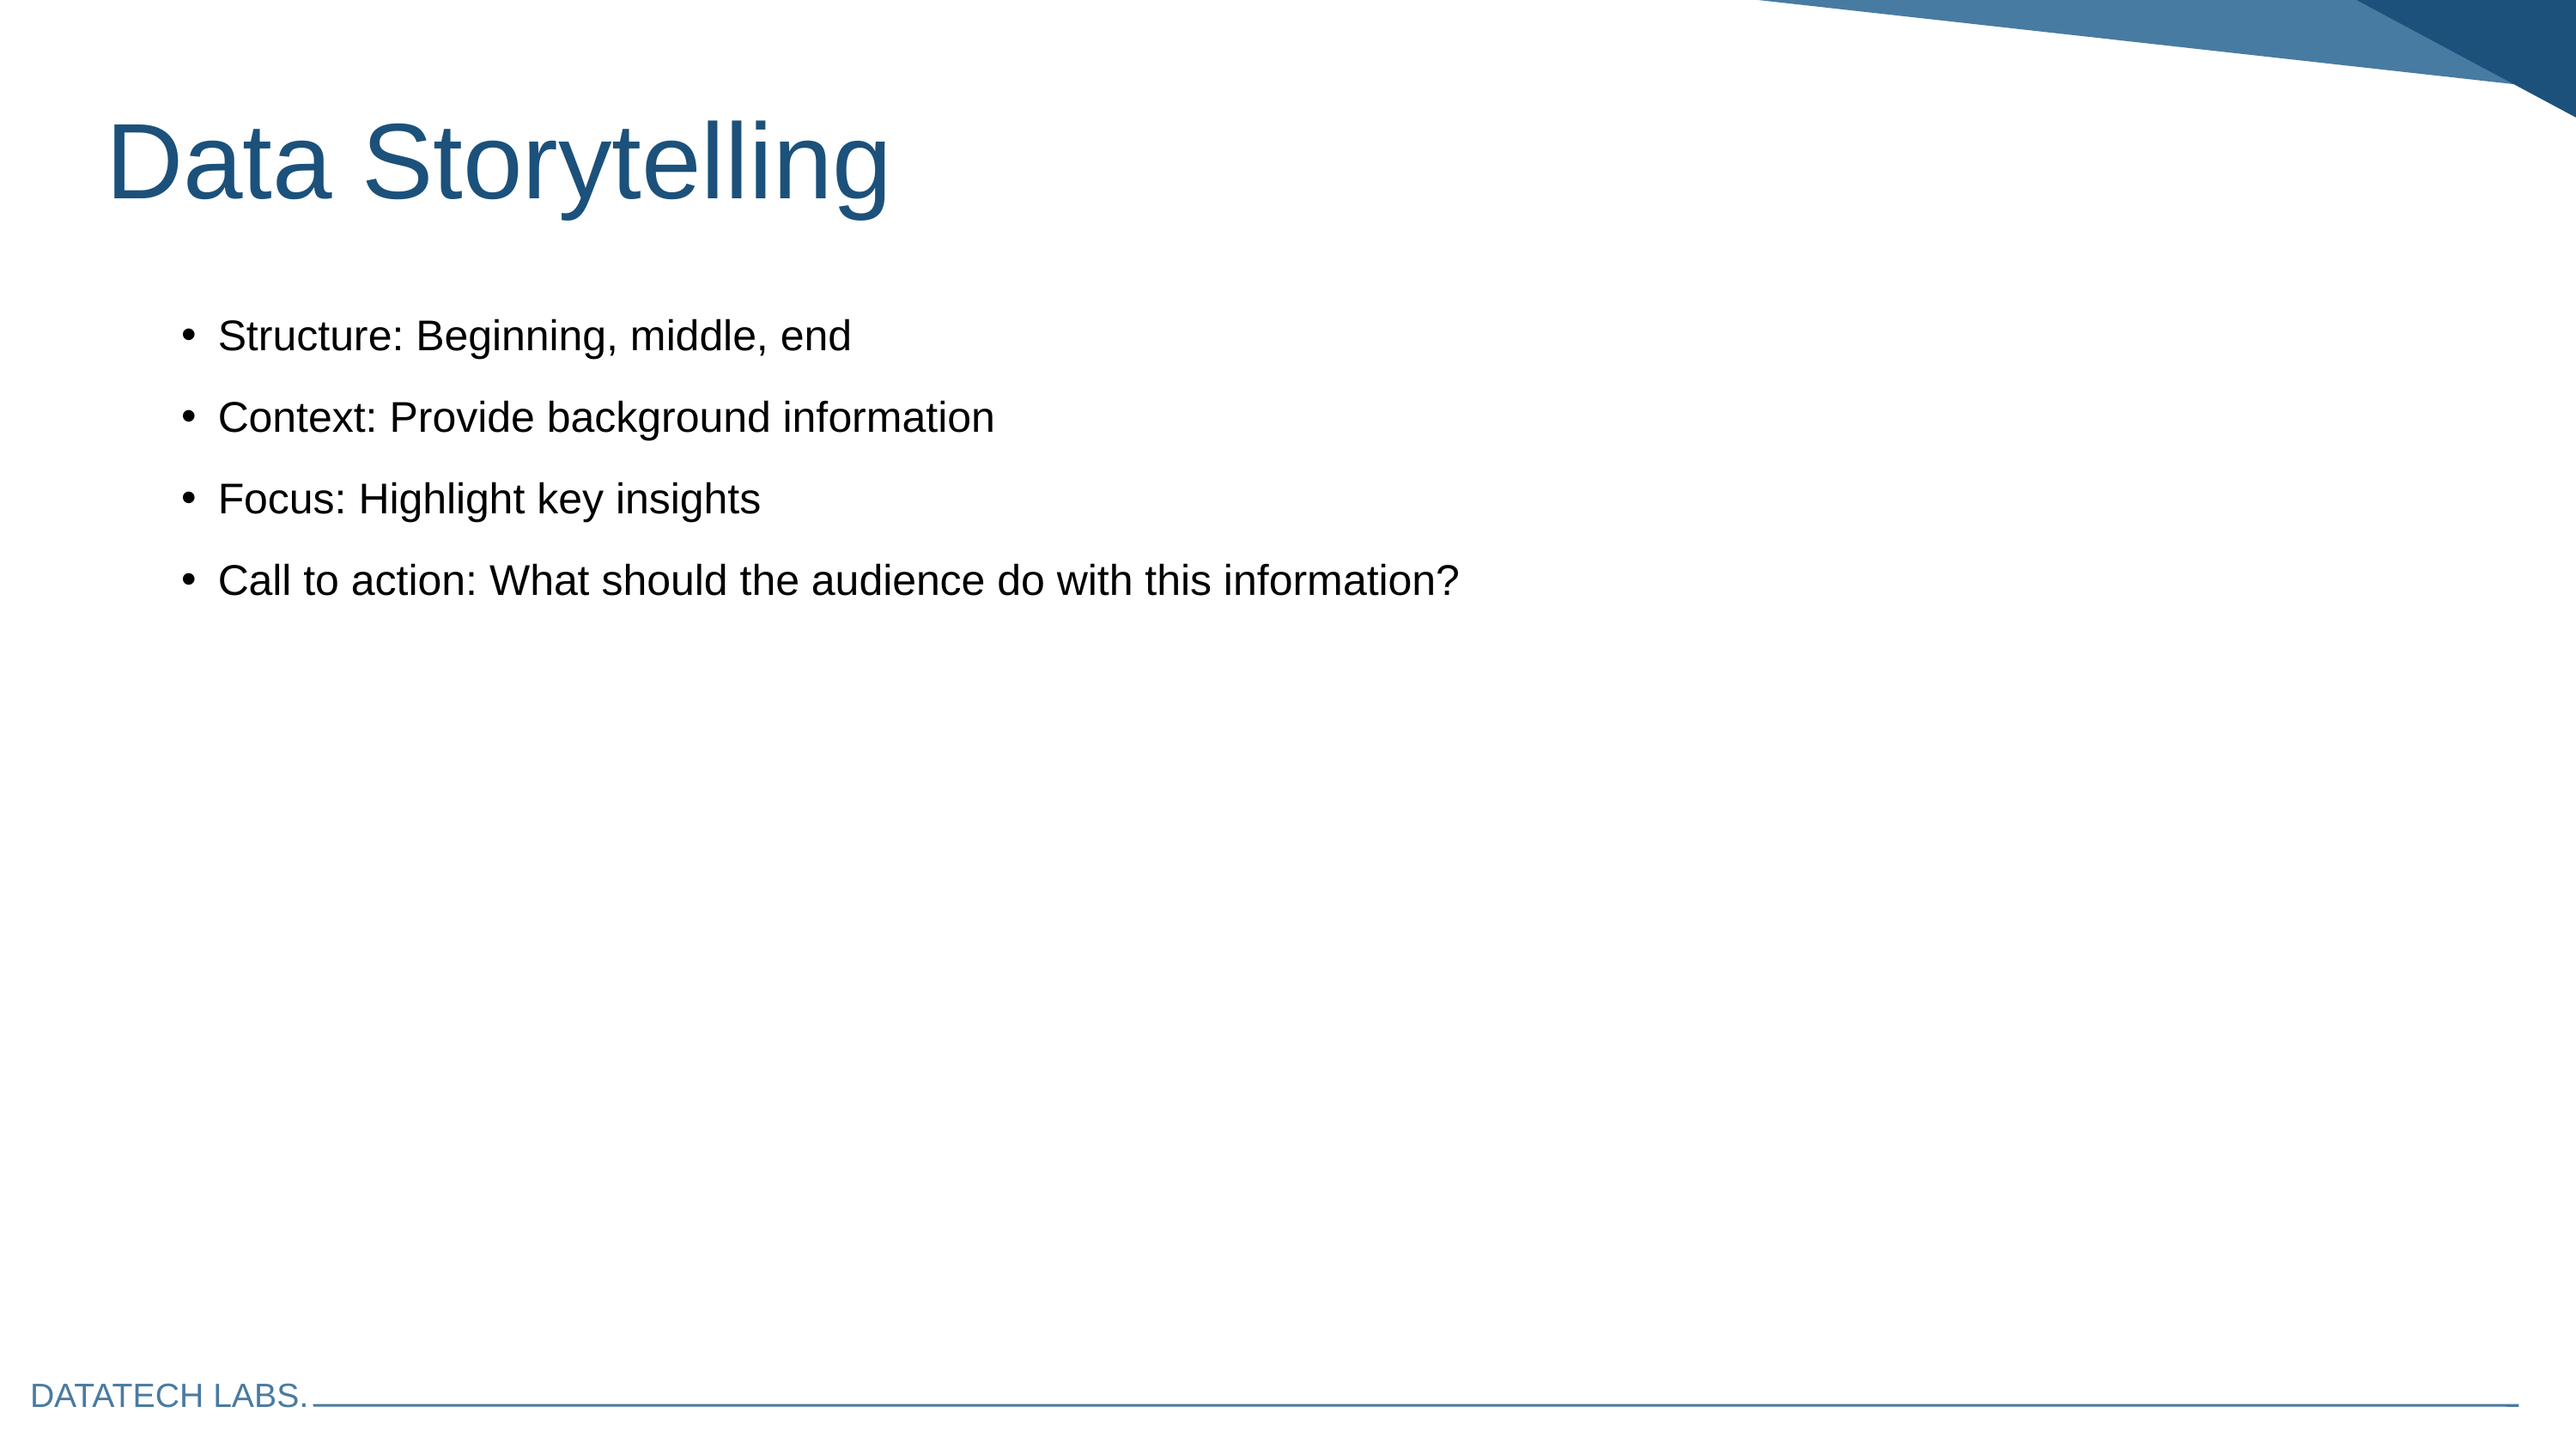

Data Storytelling
Structure: Beginning, middle, end
Context: Provide background information
Focus: Highlight key insights
Call to action: What should the audience do with this information?
DATATECH LABS.